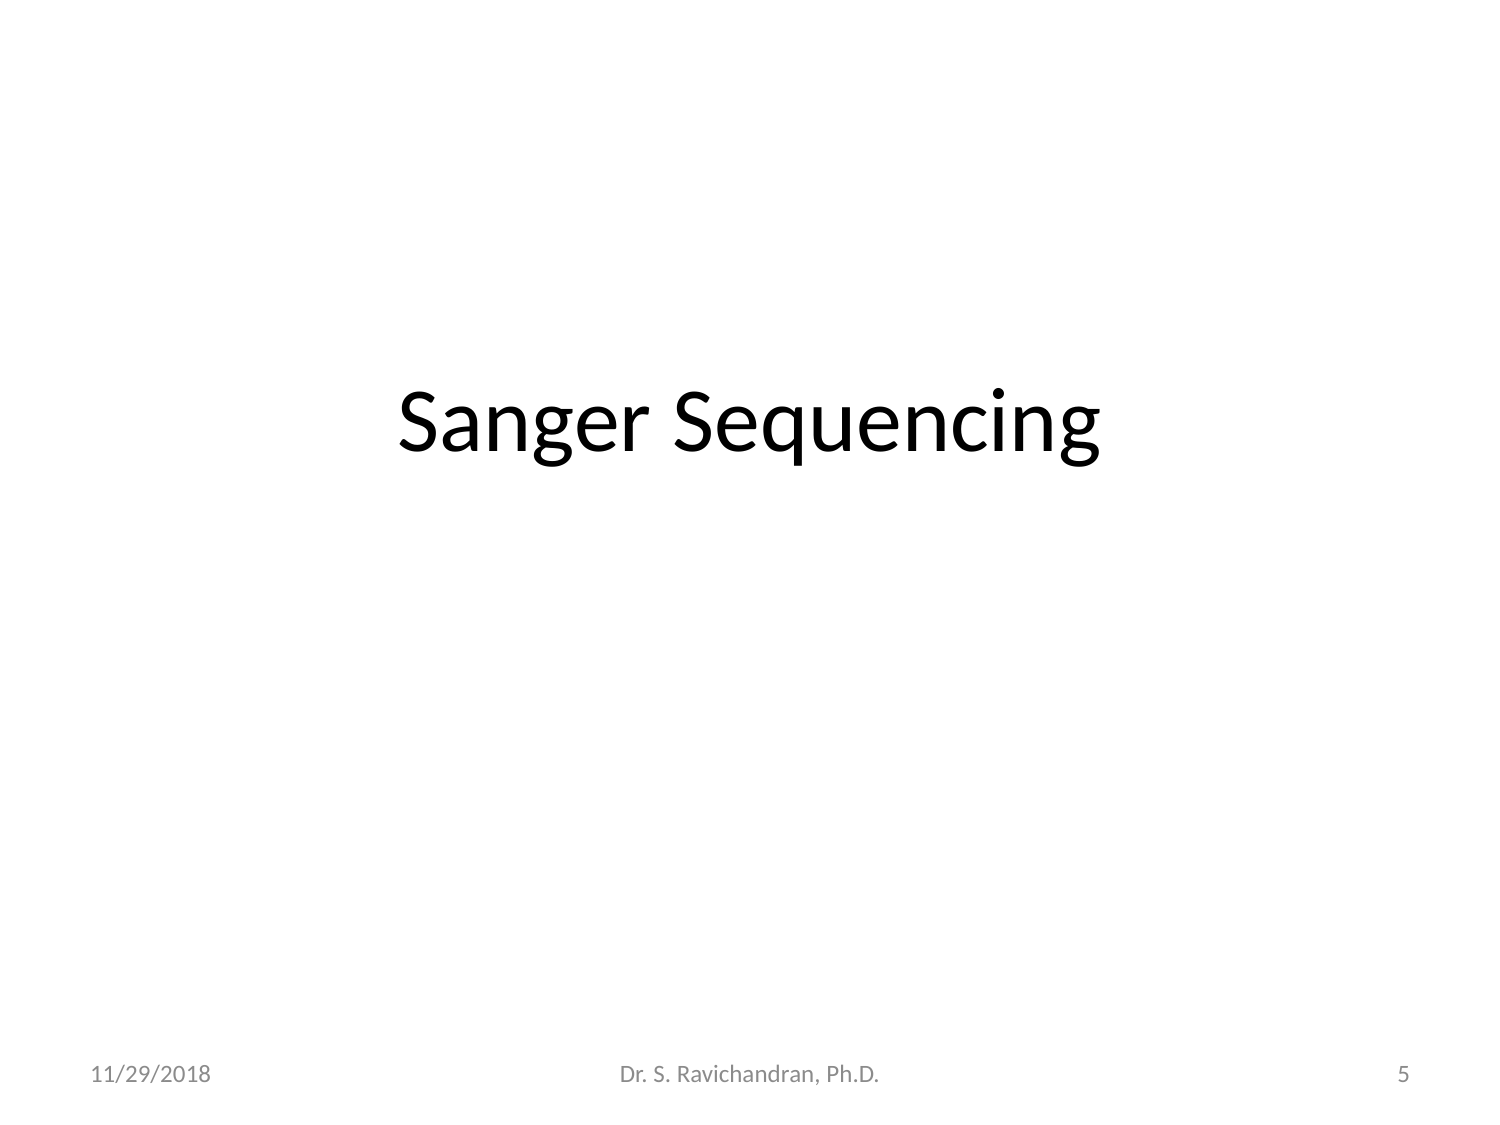

# Sanger Sequencing

11/29/2018
Dr. S. Ravichandran, Ph.D.
5